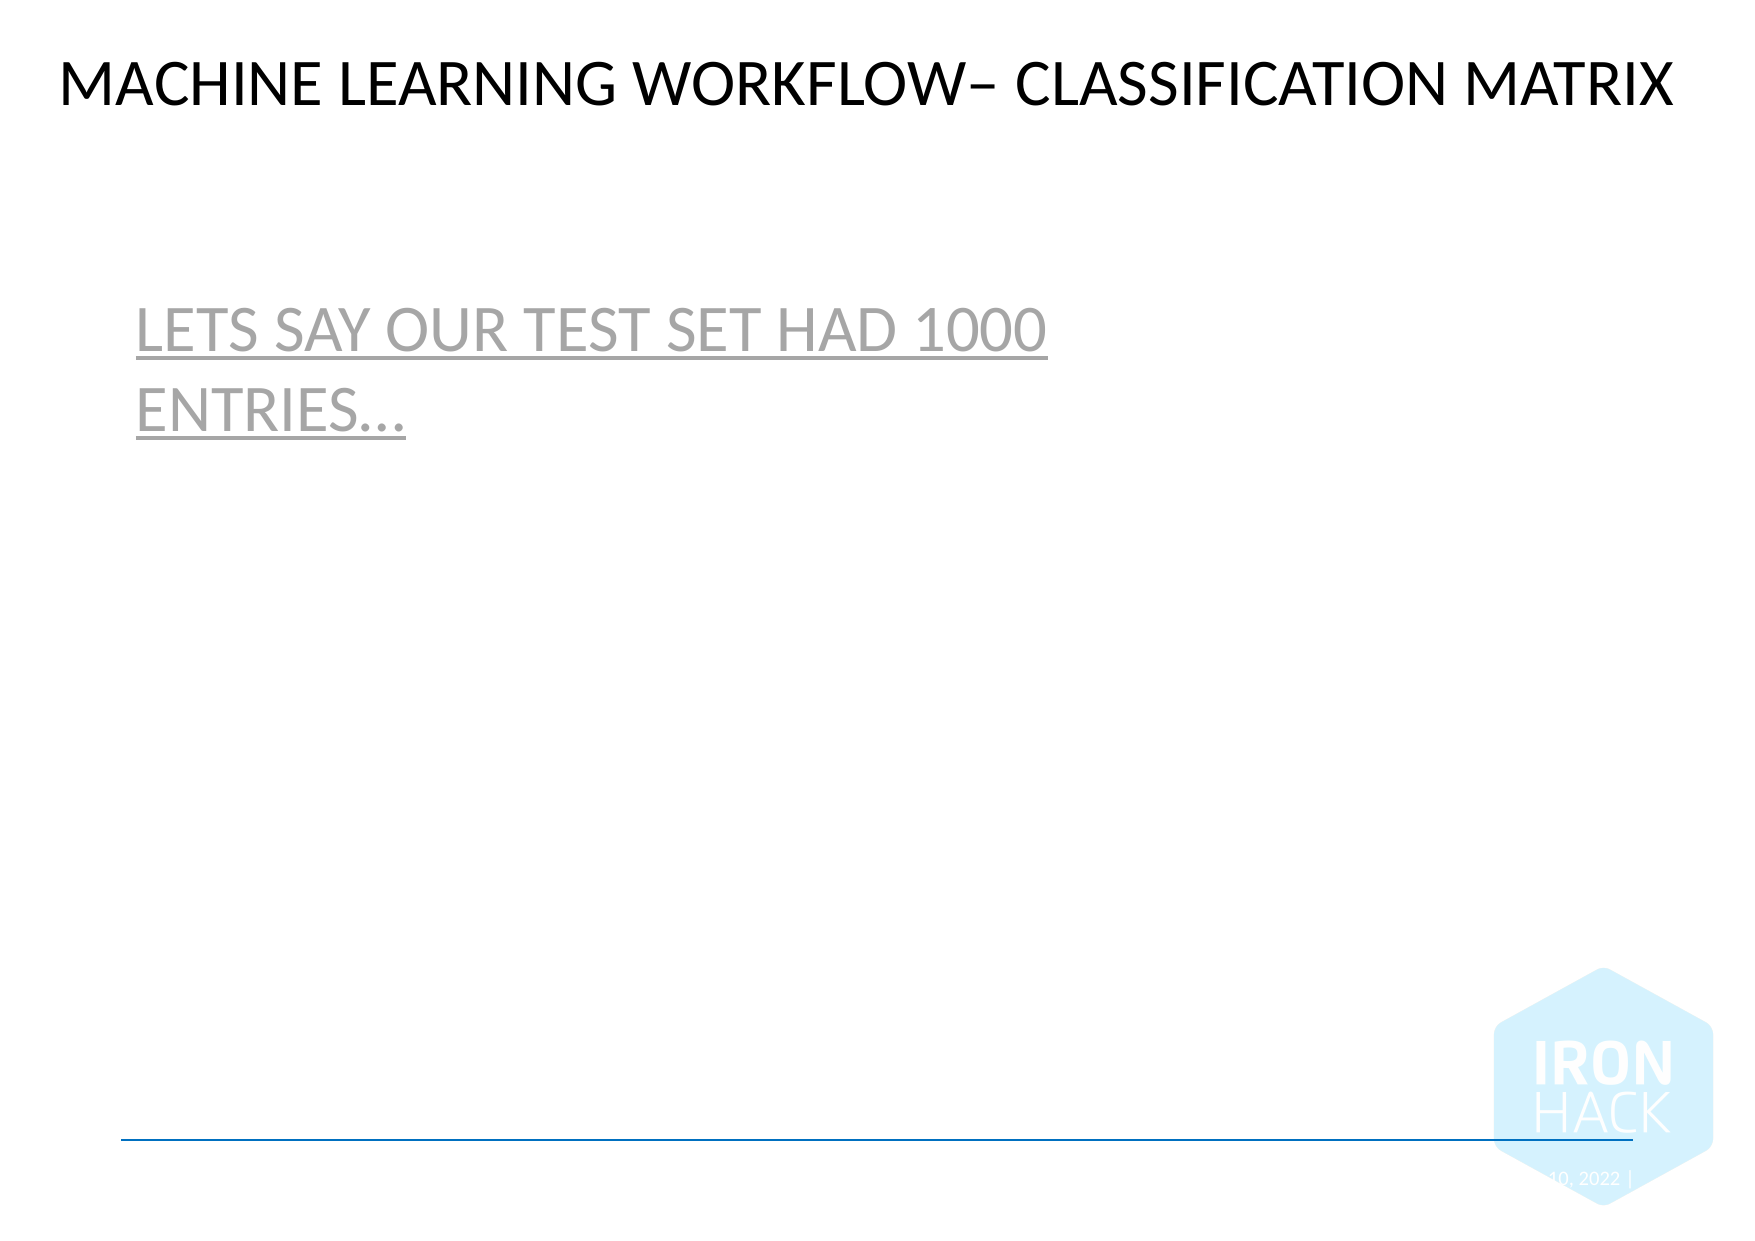

Machine learning workflow– Classification matrix
Lets say our Test set had 1000 entries…
March 10, 2022 |
70